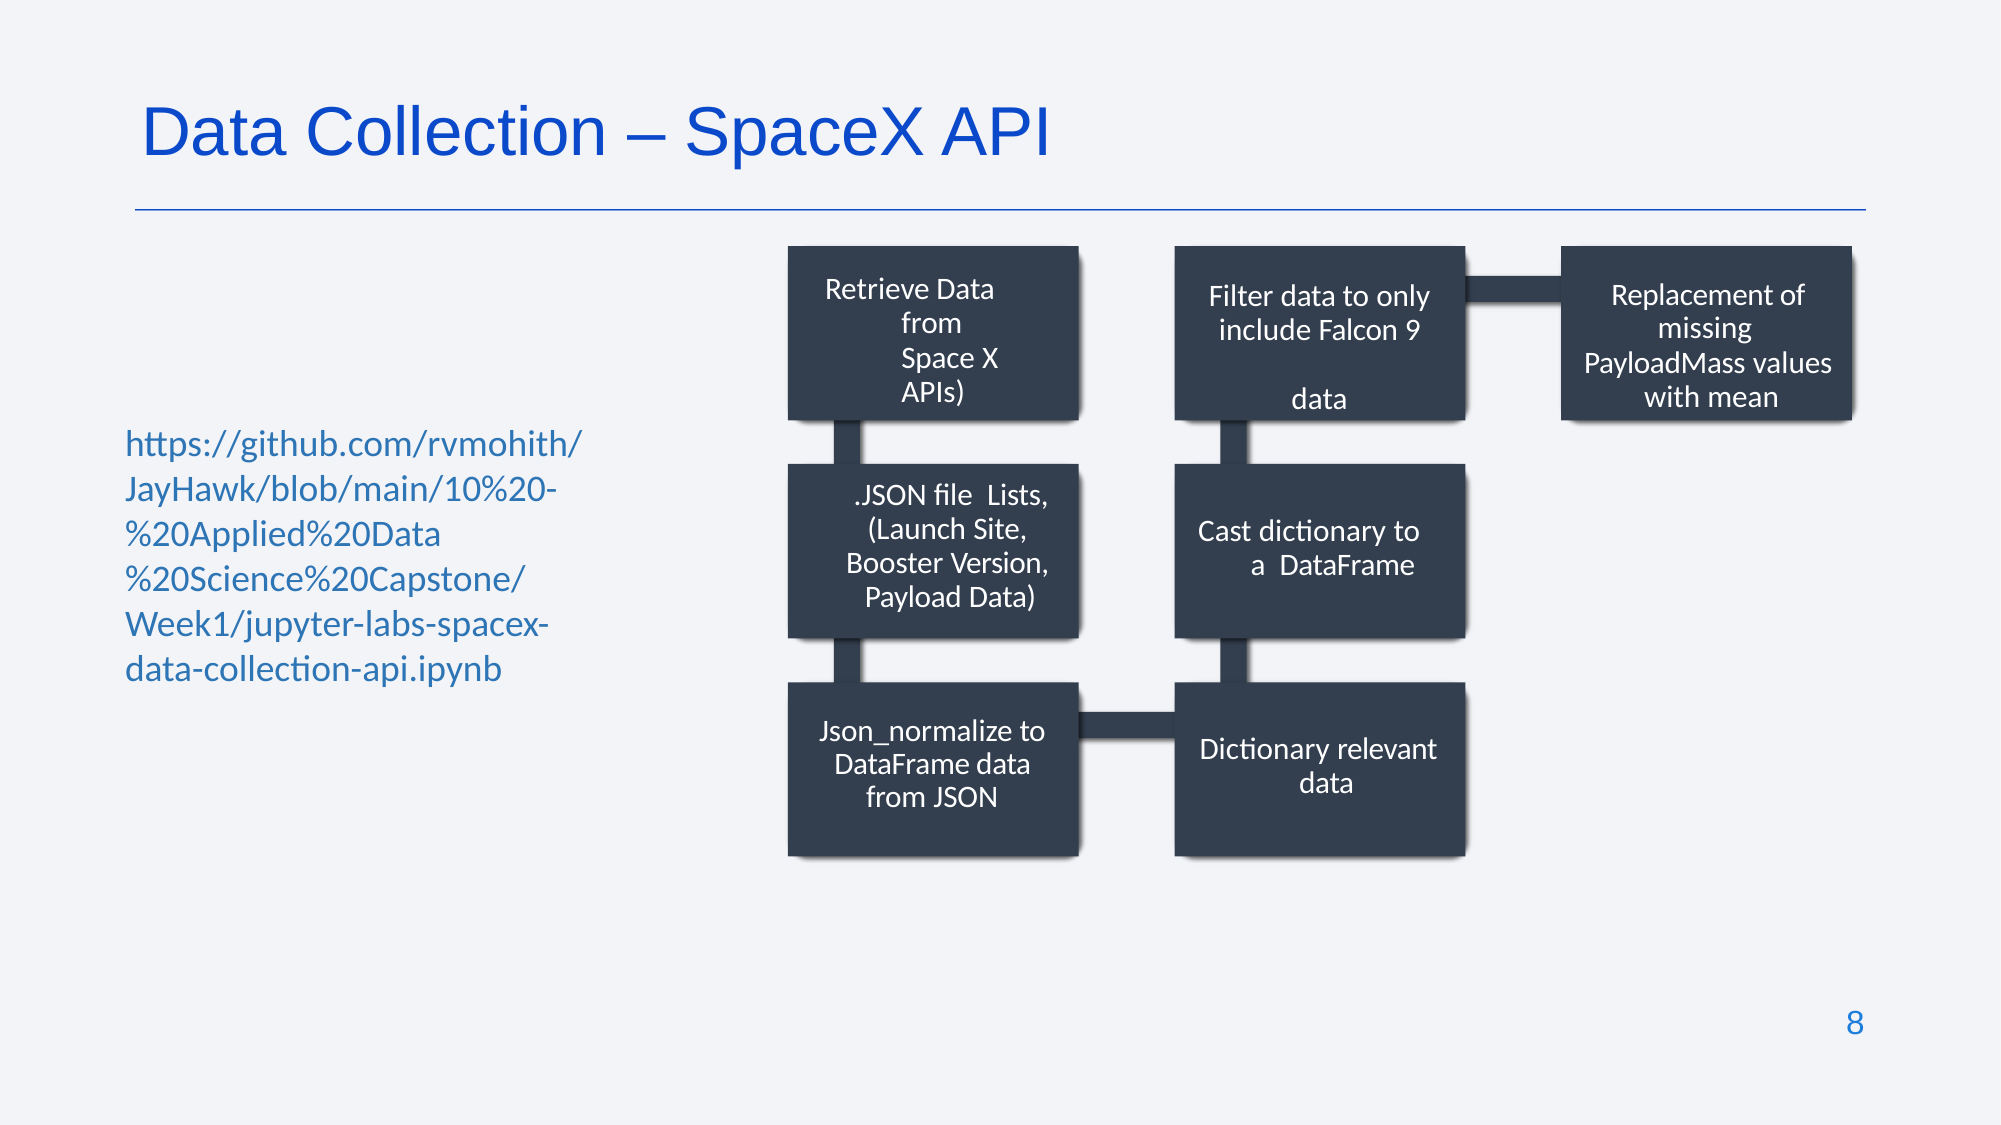

Data Collection – SpaceX API

Retrieve Data from Space X  APIs)
Filter data to only  include Falcon 9
data
Replacement of missing  PayloadMass values  with mean

https://github.com/rvmohith/JayHawk/blob/main/10%20-%20Applied%20Data%20Science%20Capstone/Week1/jupyter-labs-spacex-data-collection-api.ipynb

.JSON file  Lists,(Launch Site,  Booster Version,  Payload Data)

Cast dictionary to a  DataFrame

Json_normalize to  DataFrame data  from JSON
Dictionary relevant  data
8